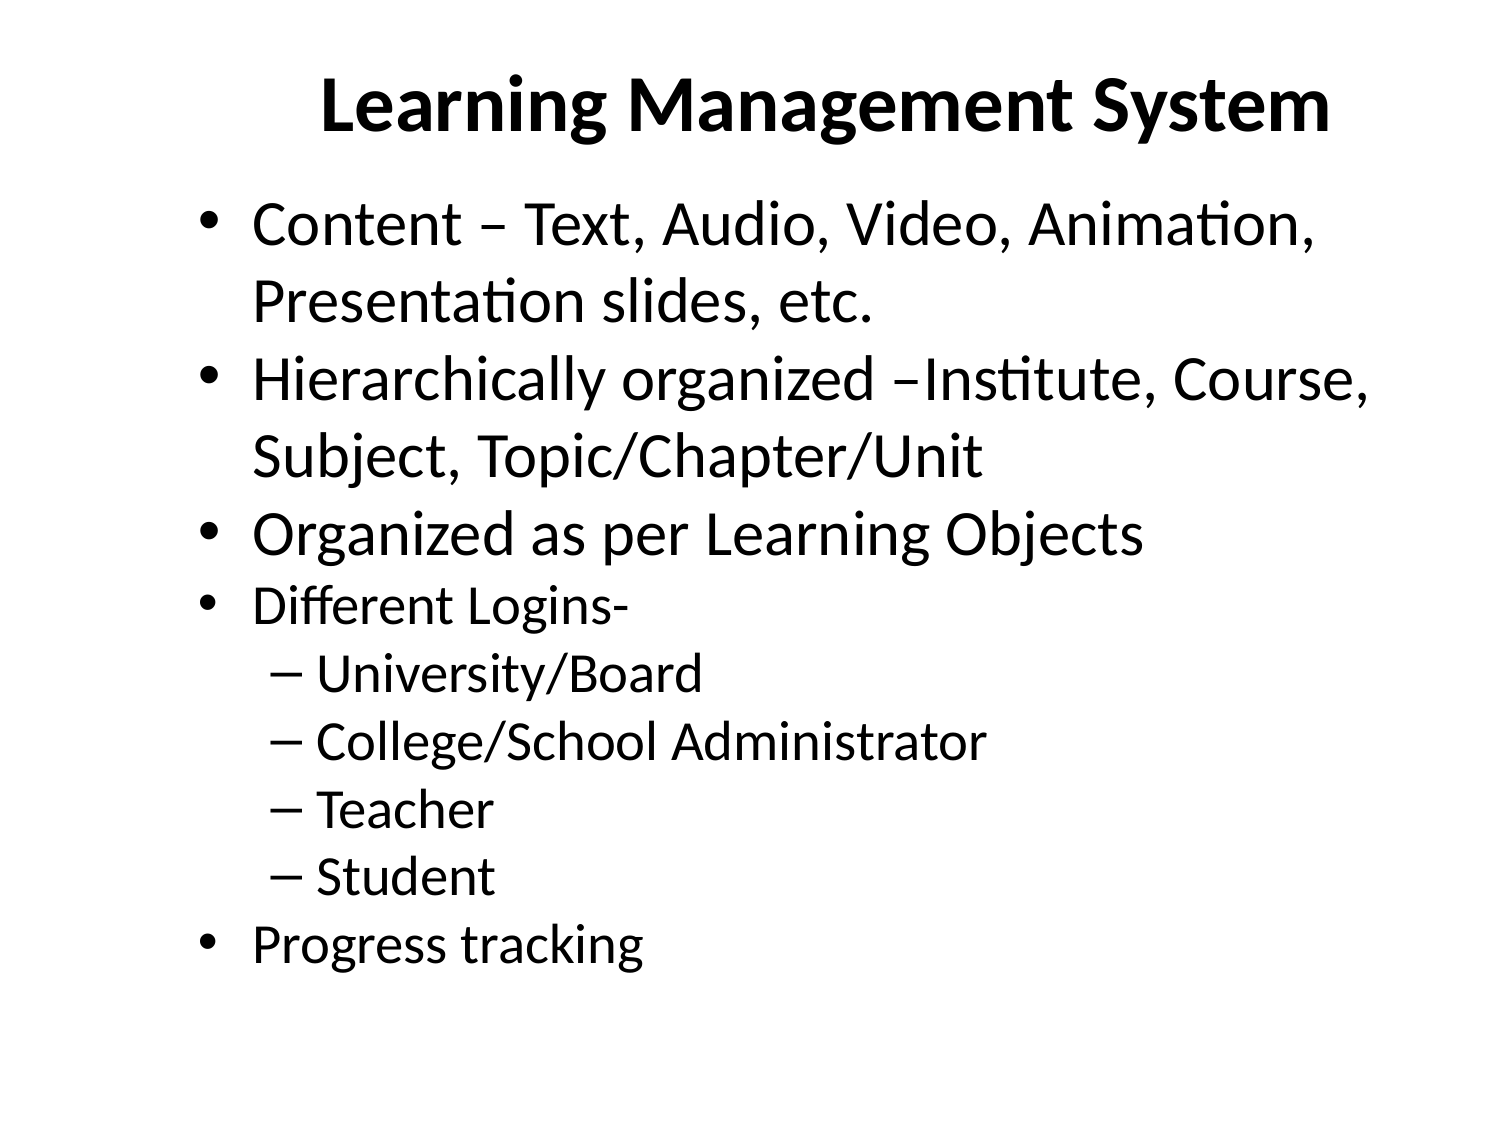

# Learning Management System
Content – Text, Audio, Video, Animation, Presentation slides, etc.
Hierarchically organized –Institute, Course, Subject, Topic/Chapter/Unit
Organized as per Learning Objects
Different Logins-
University/Board
College/School Administrator
Teacher
Student
Progress tracking